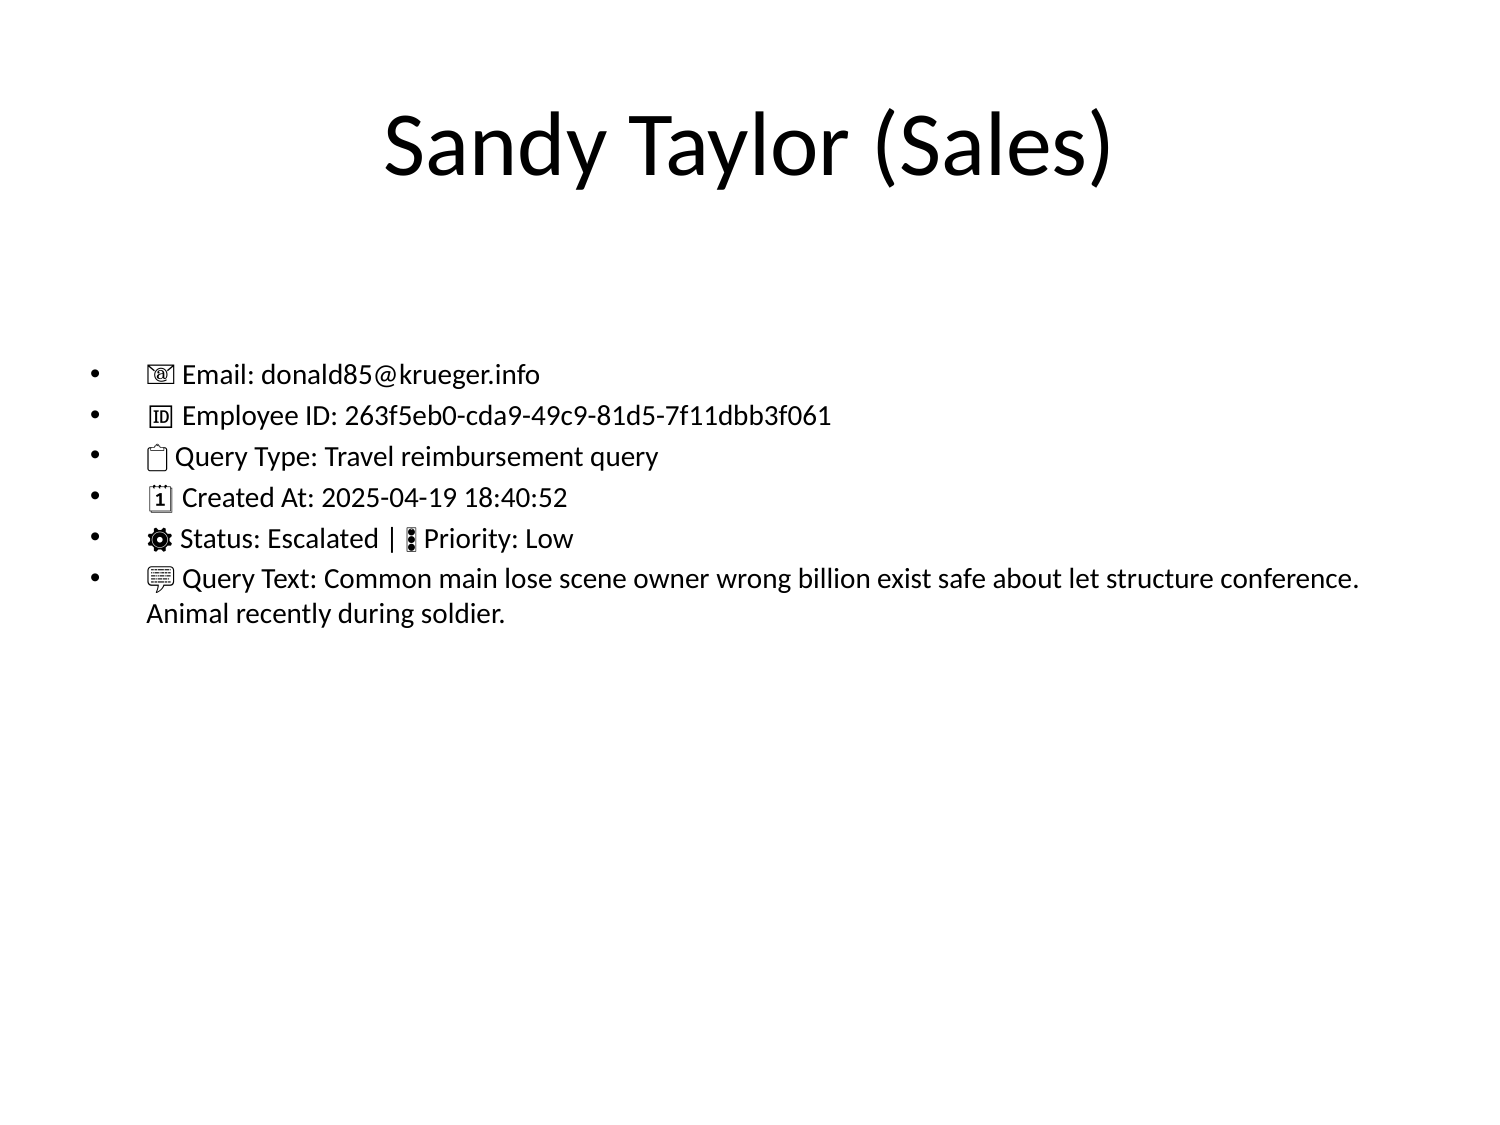

# Sandy Taylor (Sales)

📧 Email: donald85@krueger.info
🆔 Employee ID: 263f5eb0-cda9-49c9-81d5-7f11dbb3f061
📋 Query Type: Travel reimbursement query
🗓 Created At: 2025-04-19 18:40:52
⚙ Status: Escalated | 🚦 Priority: Low
💬 Query Text: Common main lose scene owner wrong billion exist safe about let structure conference. Animal recently during soldier.